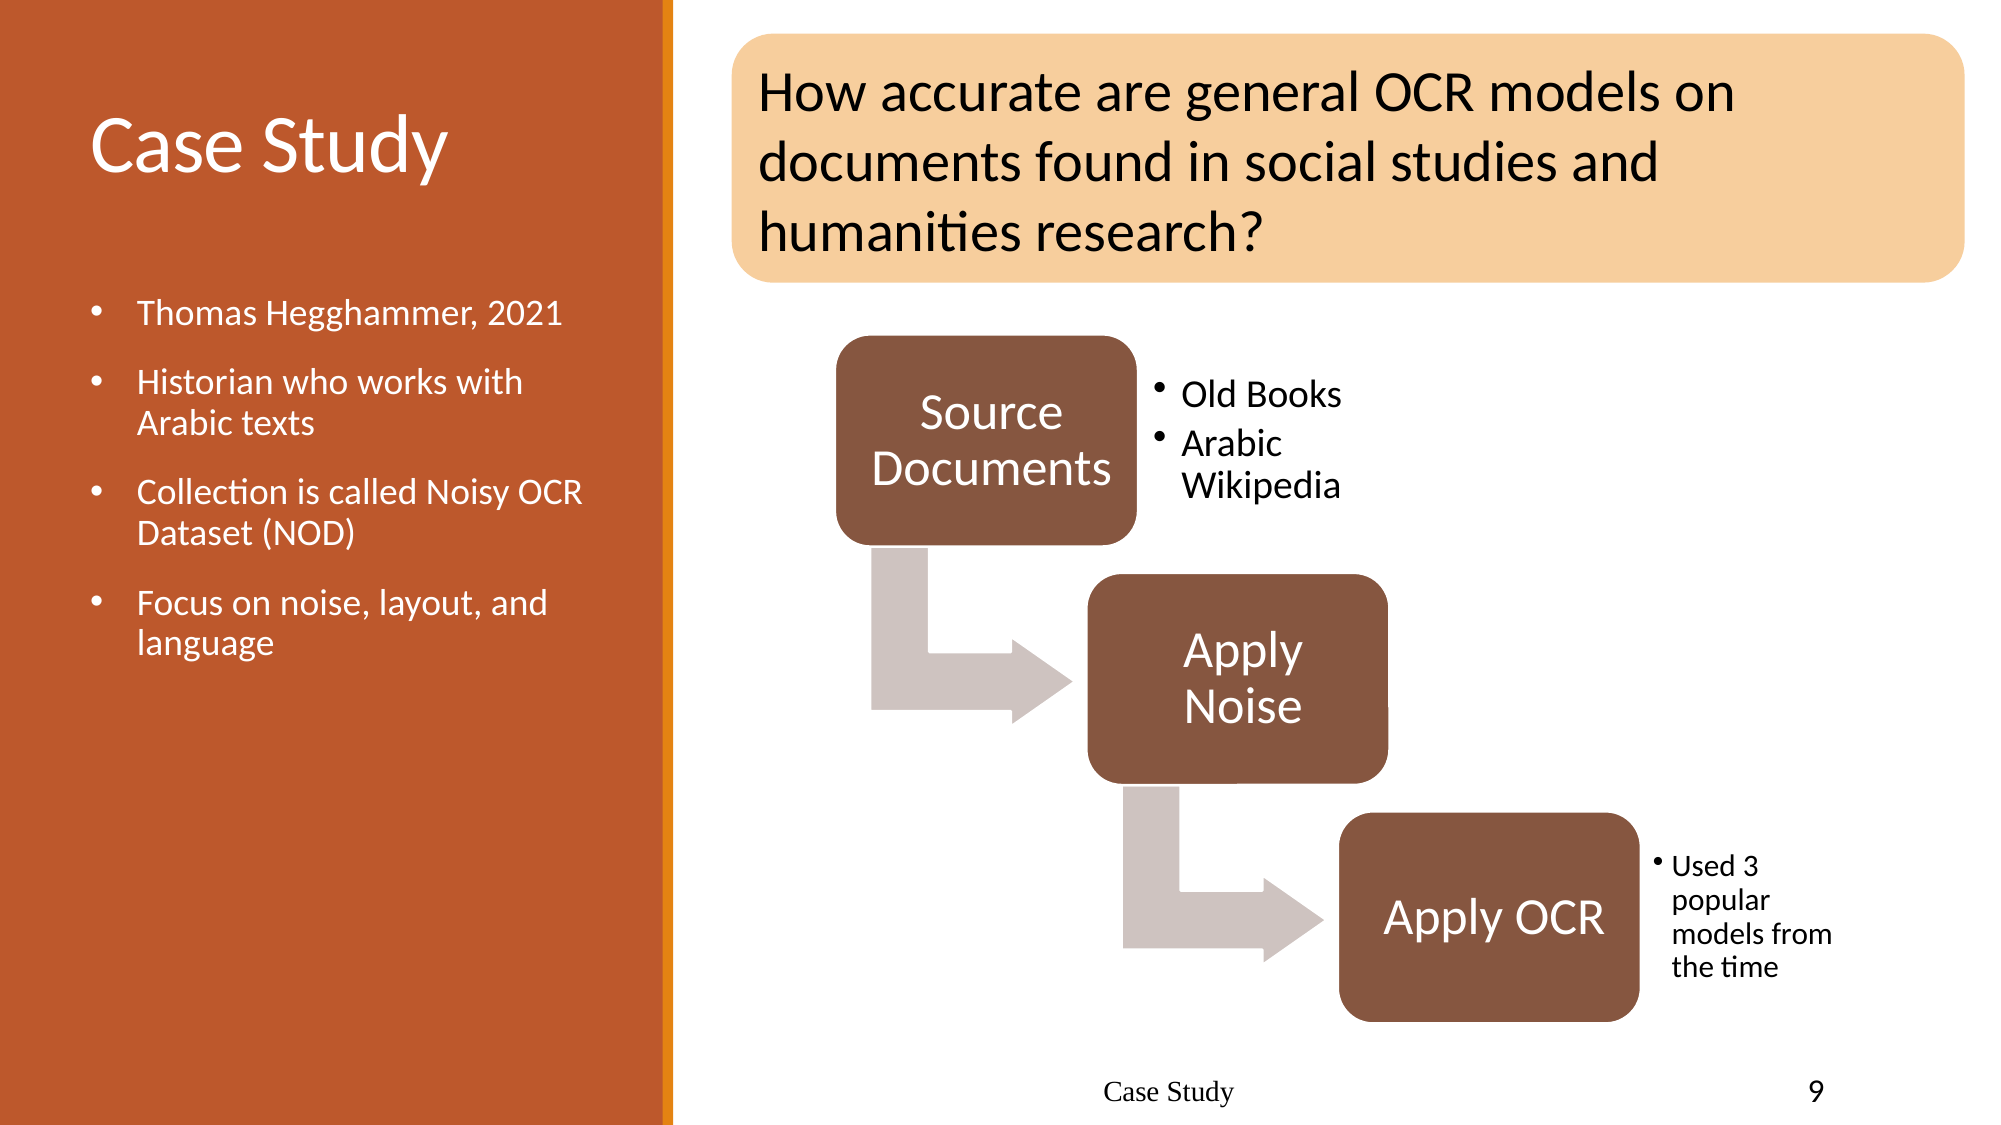

How accurate are general OCR models on documents found in social studies and humanities research?
# Case Study
Thomas Hegghammer, 2021
Historian who works with Arabic texts
Collection is called Noisy OCR Dataset (NOD)
Focus on noise, layout, and language
Source Documents
Old Books
Arabic Wikipedia
Apply Noise
Apply OCR
Used 3 popular models from the time
Case Study
9